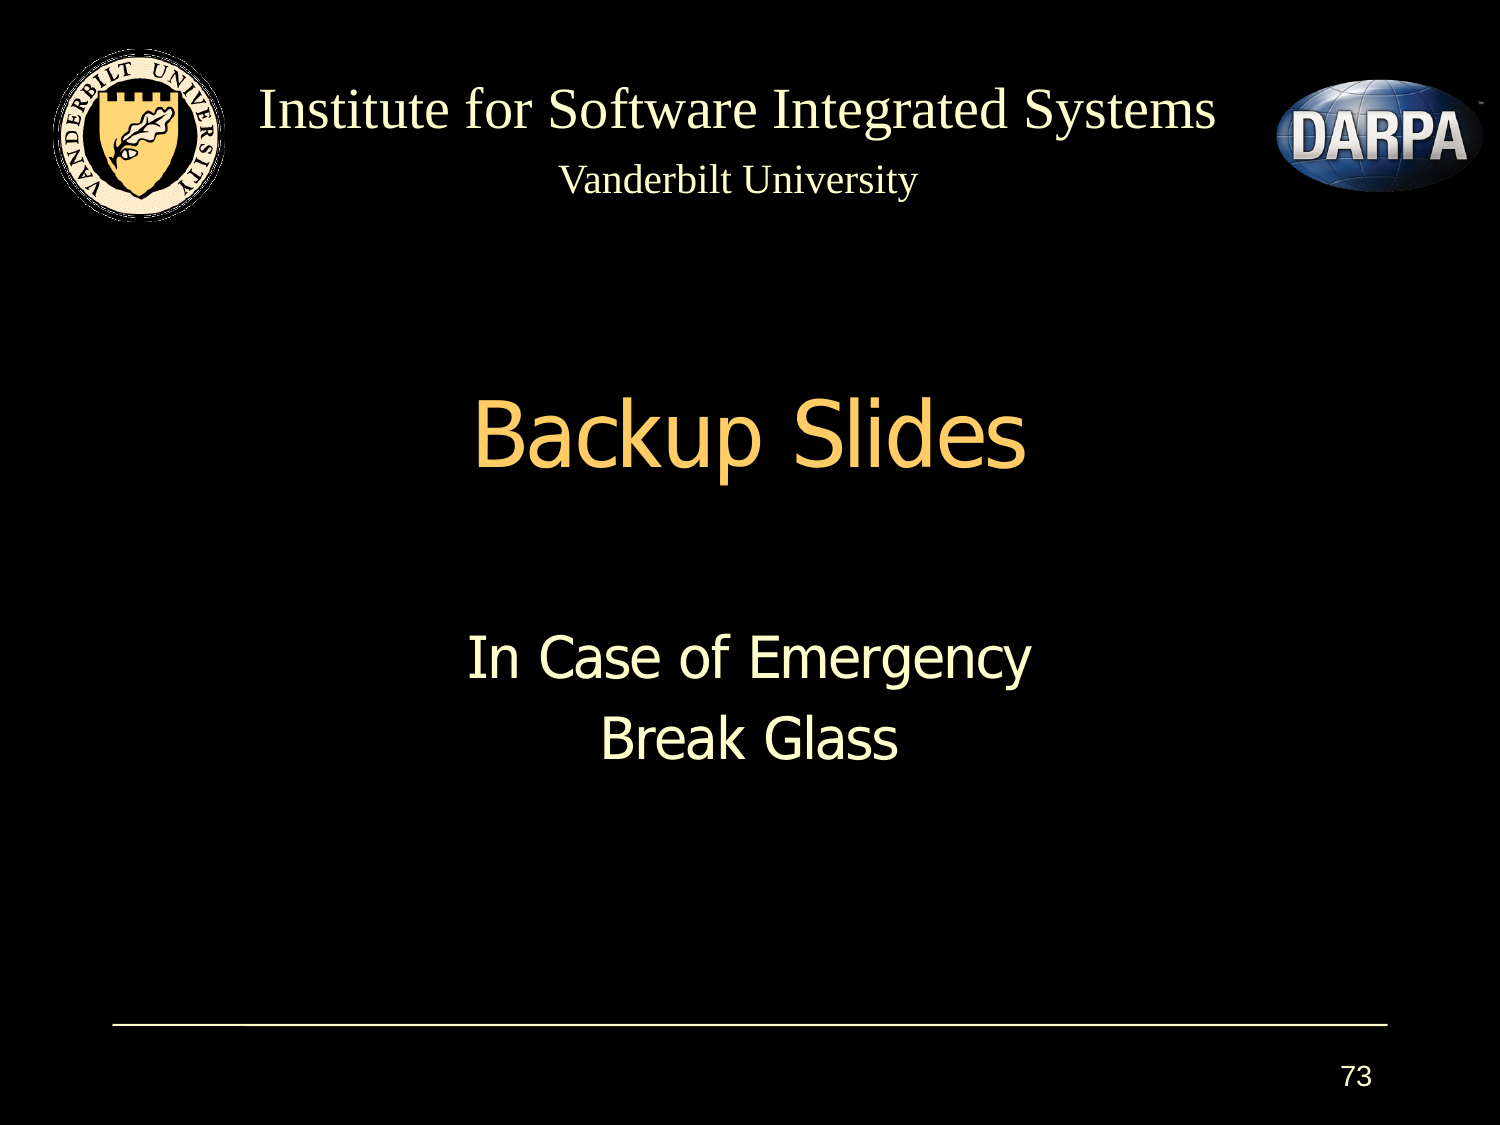

# Backup Slides
In Case of Emergency
Break Glass
73